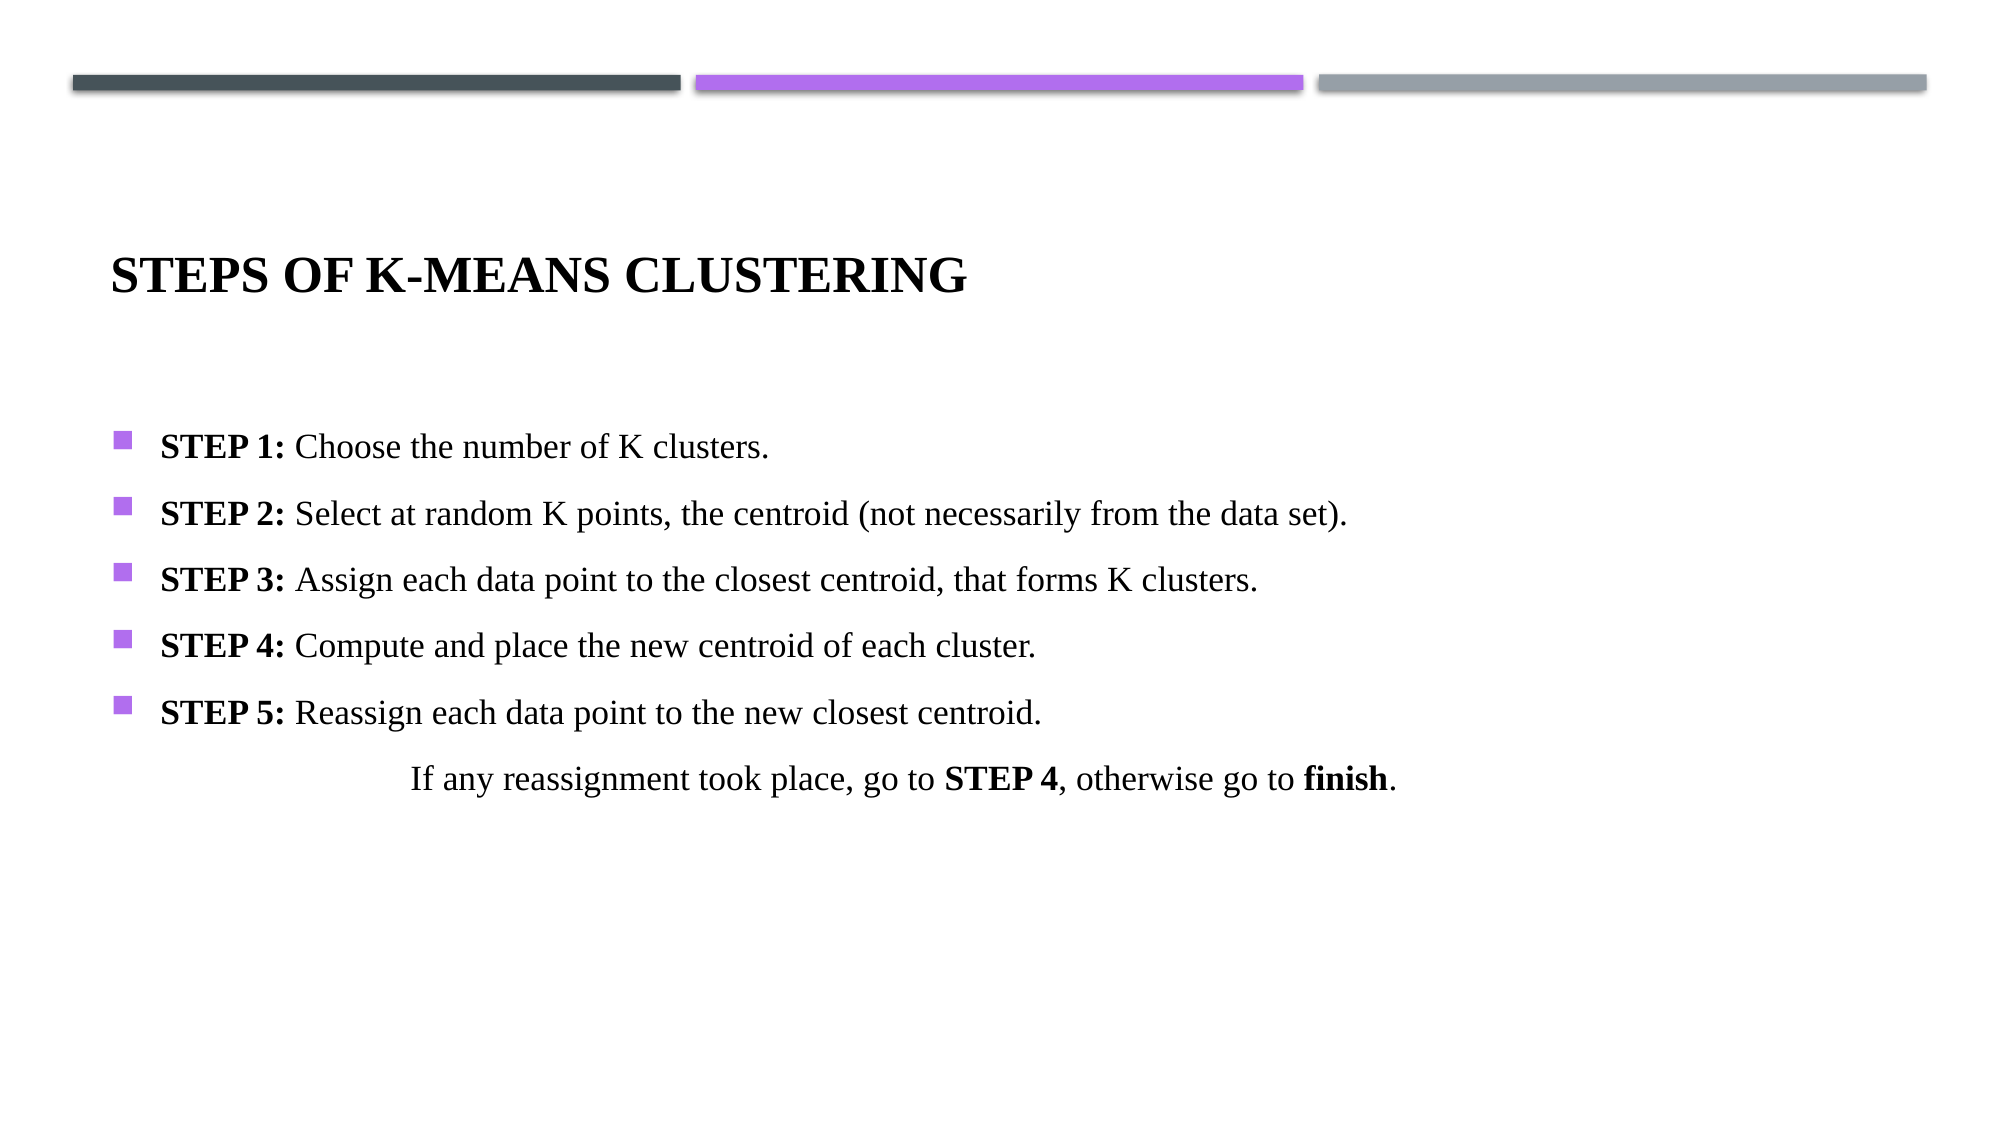

# STEPS OF K-MEANS CLUSTERING
STEP 1: Choose the number of K clusters.
STEP 2: Select at random K points, the centroid (not necessarily from the data set).
STEP 3: Assign each data point to the closest centroid, that forms K clusters.
STEP 4: Compute and place the new centroid of each cluster.
STEP 5: Reassign each data point to the new closest centroid.
		If any reassignment took place, go to STEP 4, otherwise go to finish.